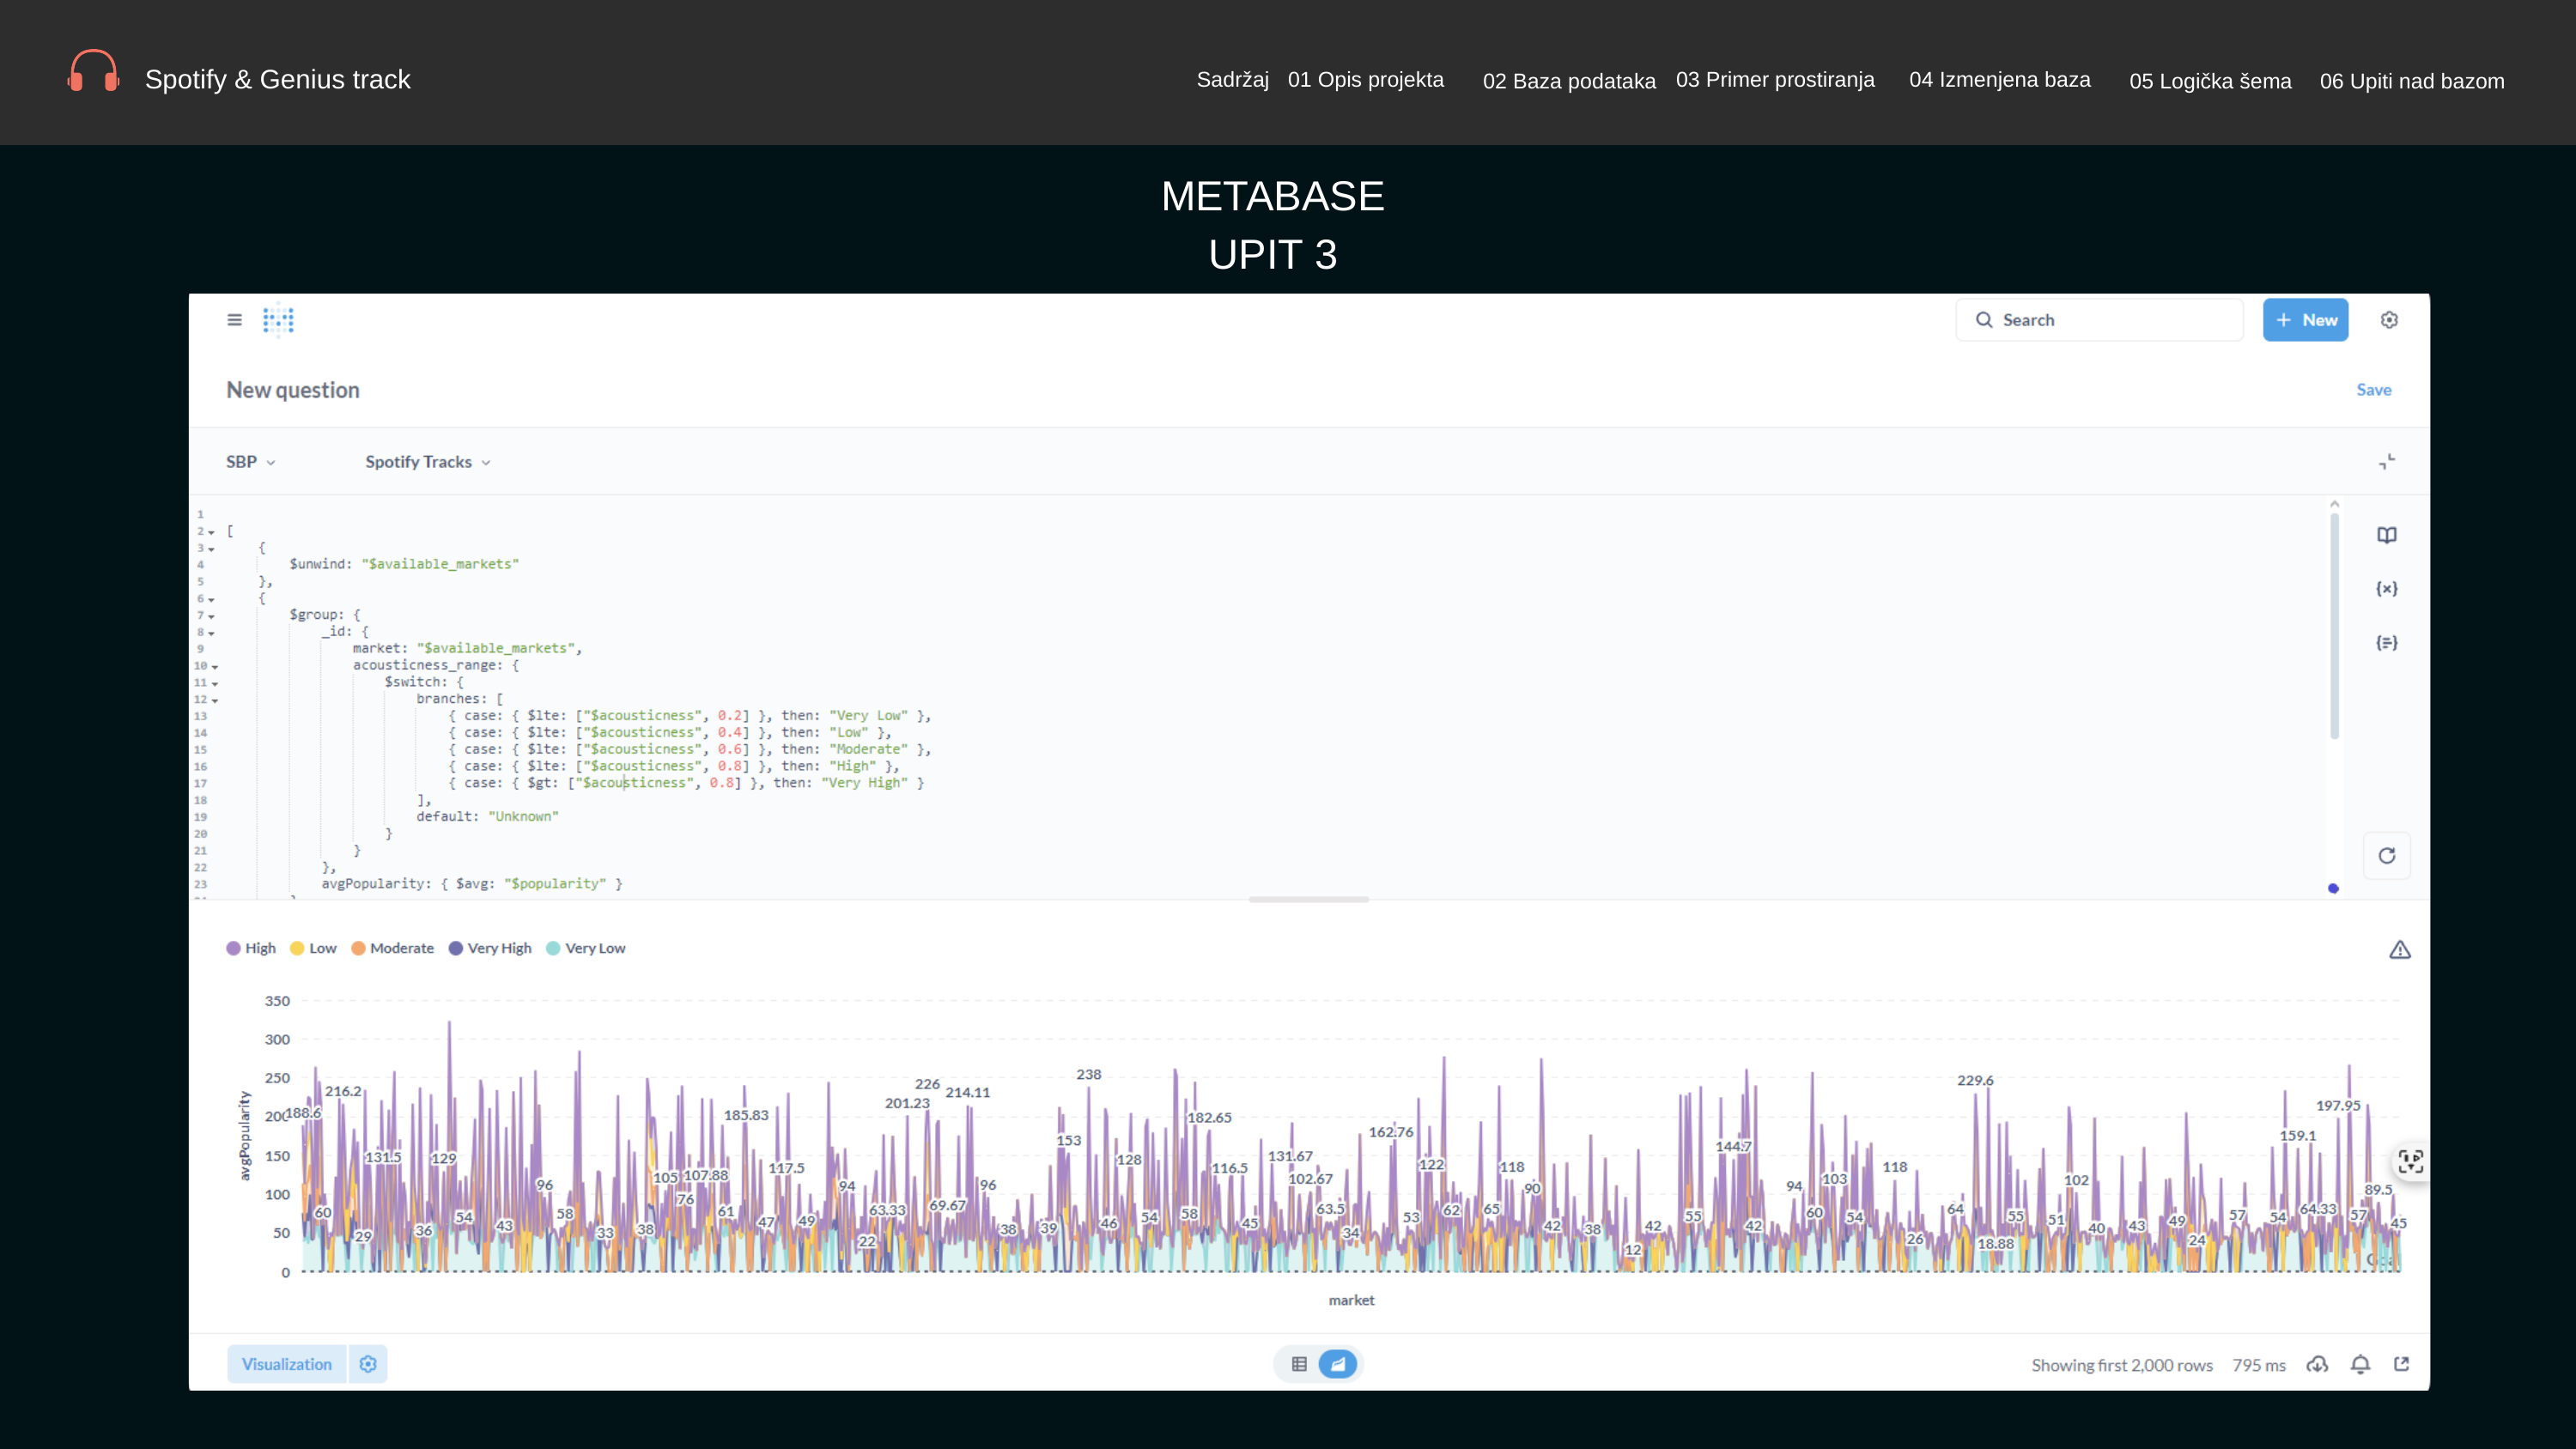

Spotify & Genius track
Sadržaj
01 Opis projekta
03 Primer prostiranja
04 Izmenjena baza
02 Baza podataka
05 Logička šema
06 Upiti nad bazom
METABASE
UPIT 3